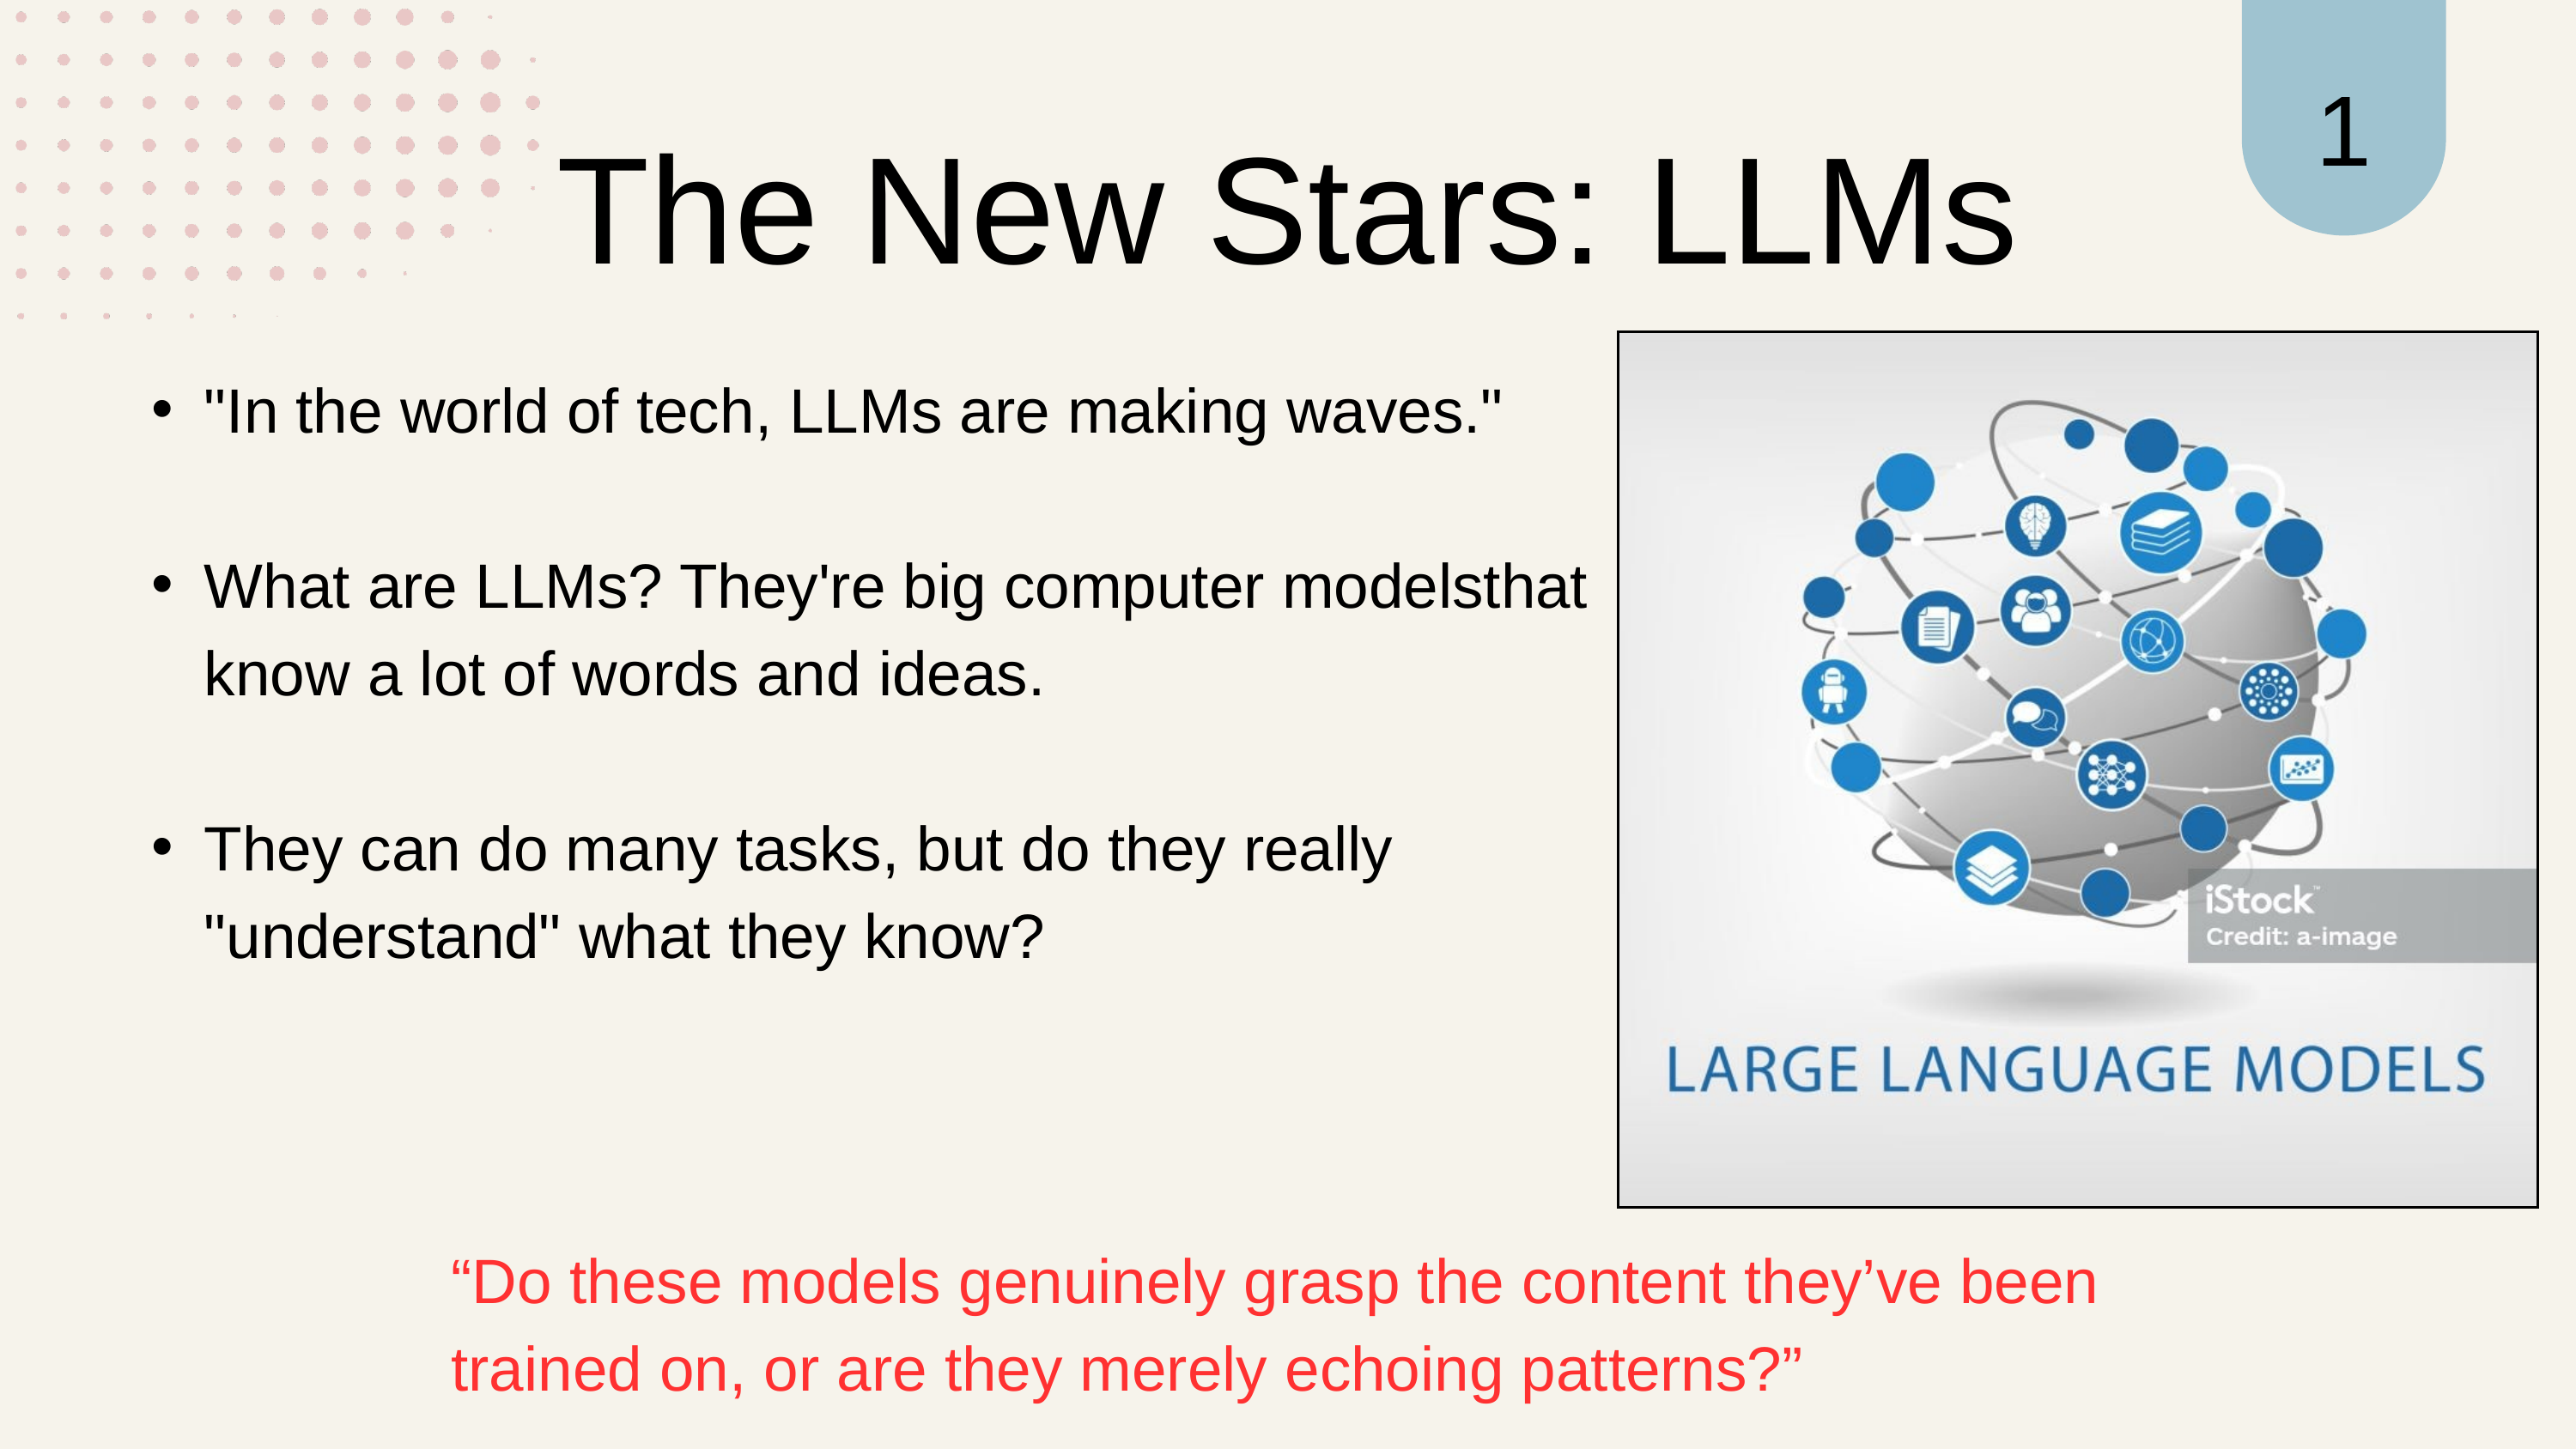

1

The New Stars: LLMs

"In the world of tech, LLMs are making waves."

What are LLMs? They're big computer modelsthat know a lot of words and ideas.

They can do many tasks, but do they really "understand" what they know?

“Do these models genuinely grasp the content they’ve been trained on, or are they merely echoing patterns?”